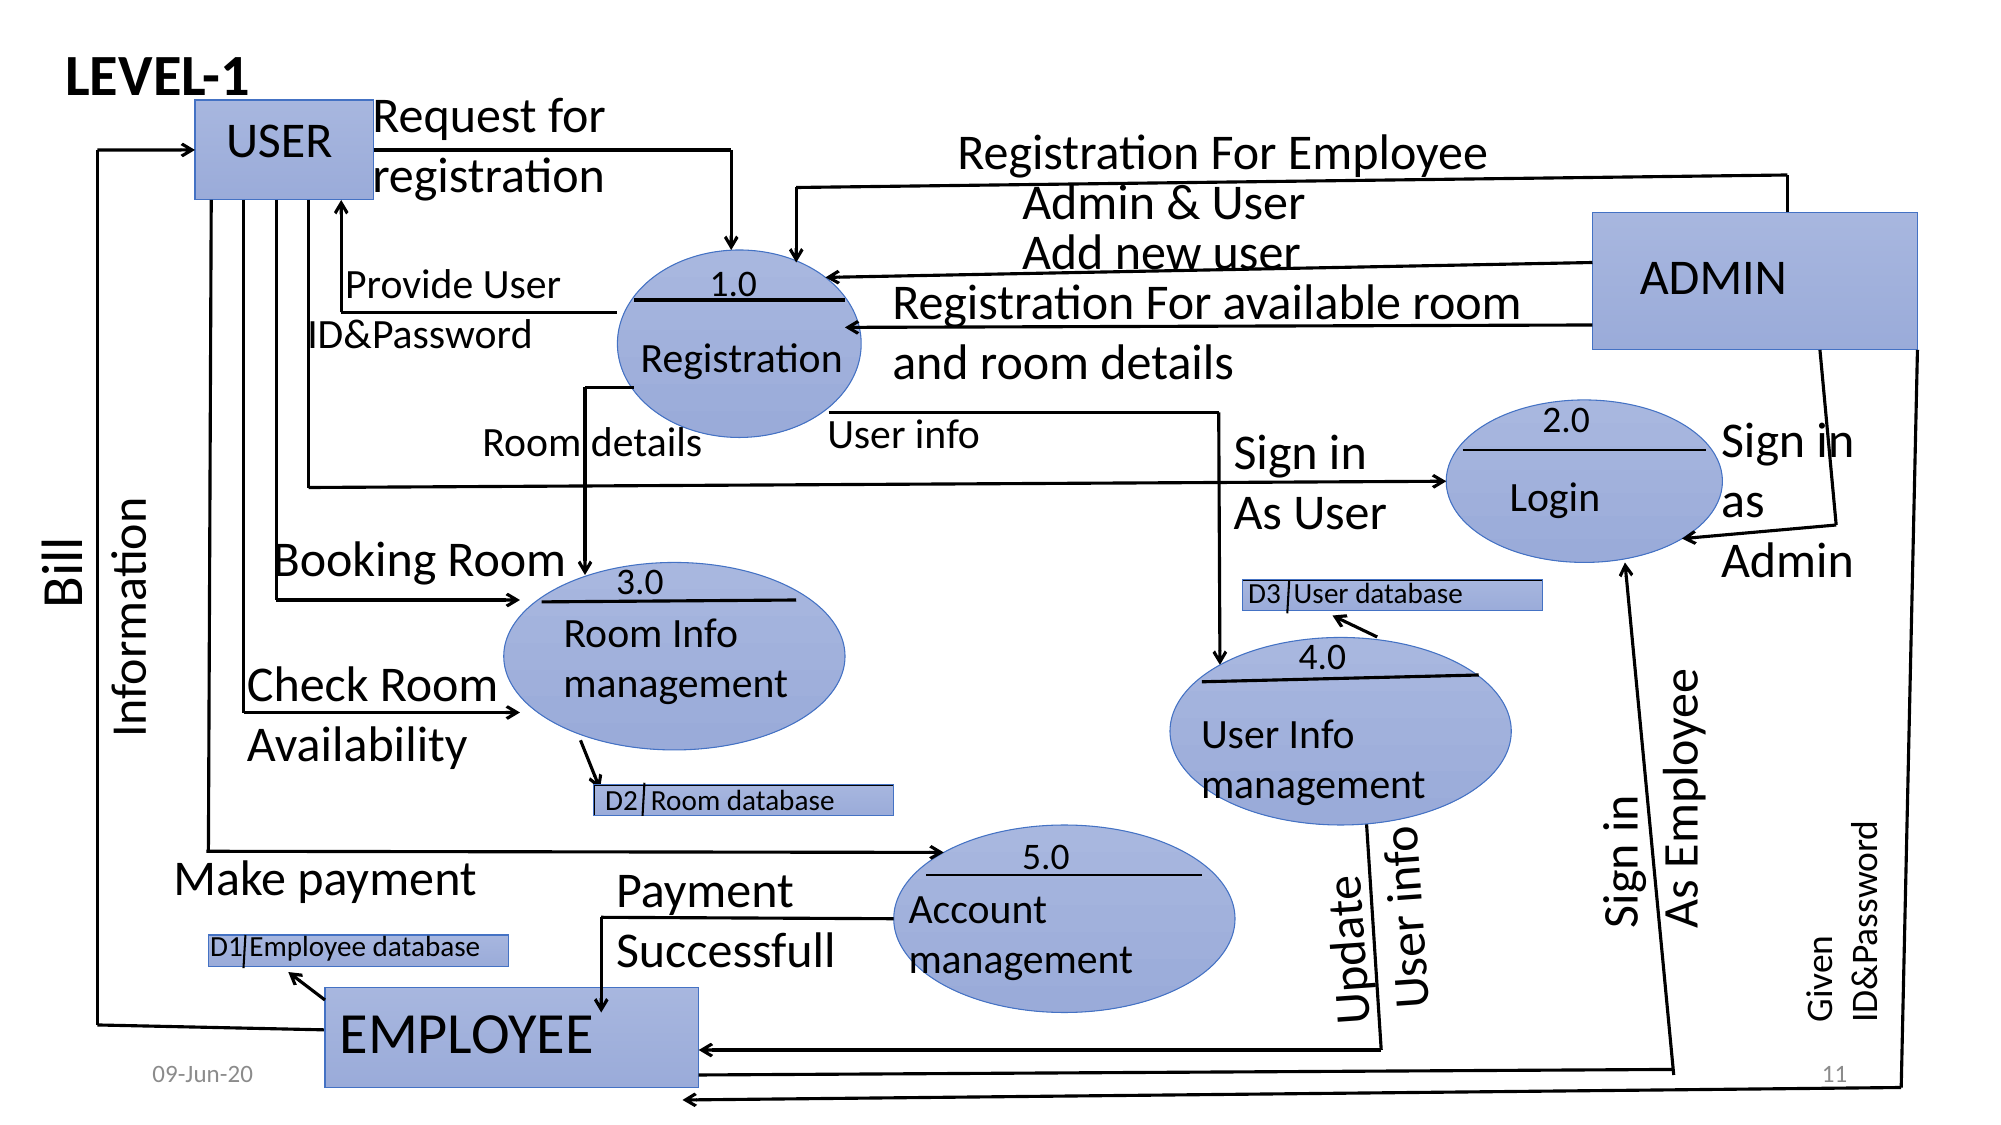

LEVEL-1
Request for registration

USER
Registration For Employee
Admin & User

Add new user
ADMIN
    Provide User      ID&Password

1.0
Registration For available room and room details
Registration
2.0
User info

Sign in
as
Admin
Room details
Sign in
As User
Bill
Login
Booking Room
 Information
3.0

D3  User database

   Room Info            management
4.0

Check Room Availability
User Info management
Sign in
As Employee
D2  Room database

5.0
Update
 User info
Make payment
Given ID&Password
Payment Successfull
Account management
 D1 Employee database

EMPLOYEE
09-Jun-20
11